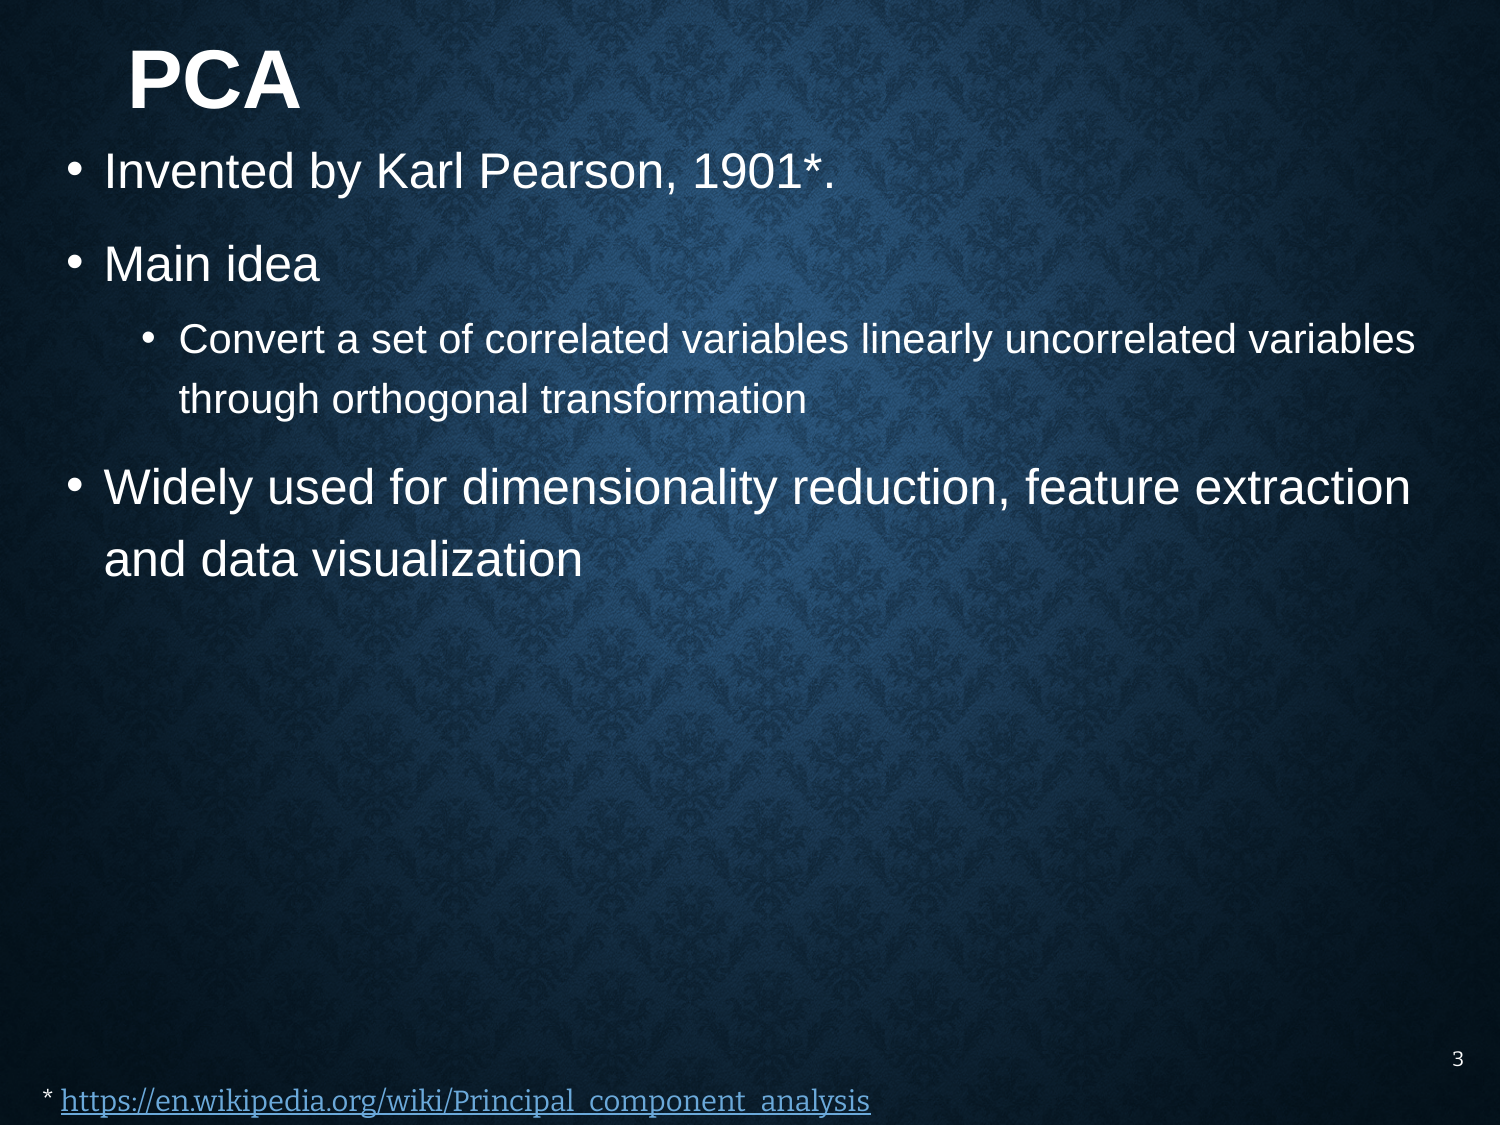

PCA
Invented by Karl Pearson, 1901*.
Main idea
Convert a set of correlated variables linearly uncorrelated variables through orthogonal transformation
Widely used for dimensionality reduction, feature extraction and data visualization
3
* https://en.wikipedia.org/wiki/Principal_component_analysis